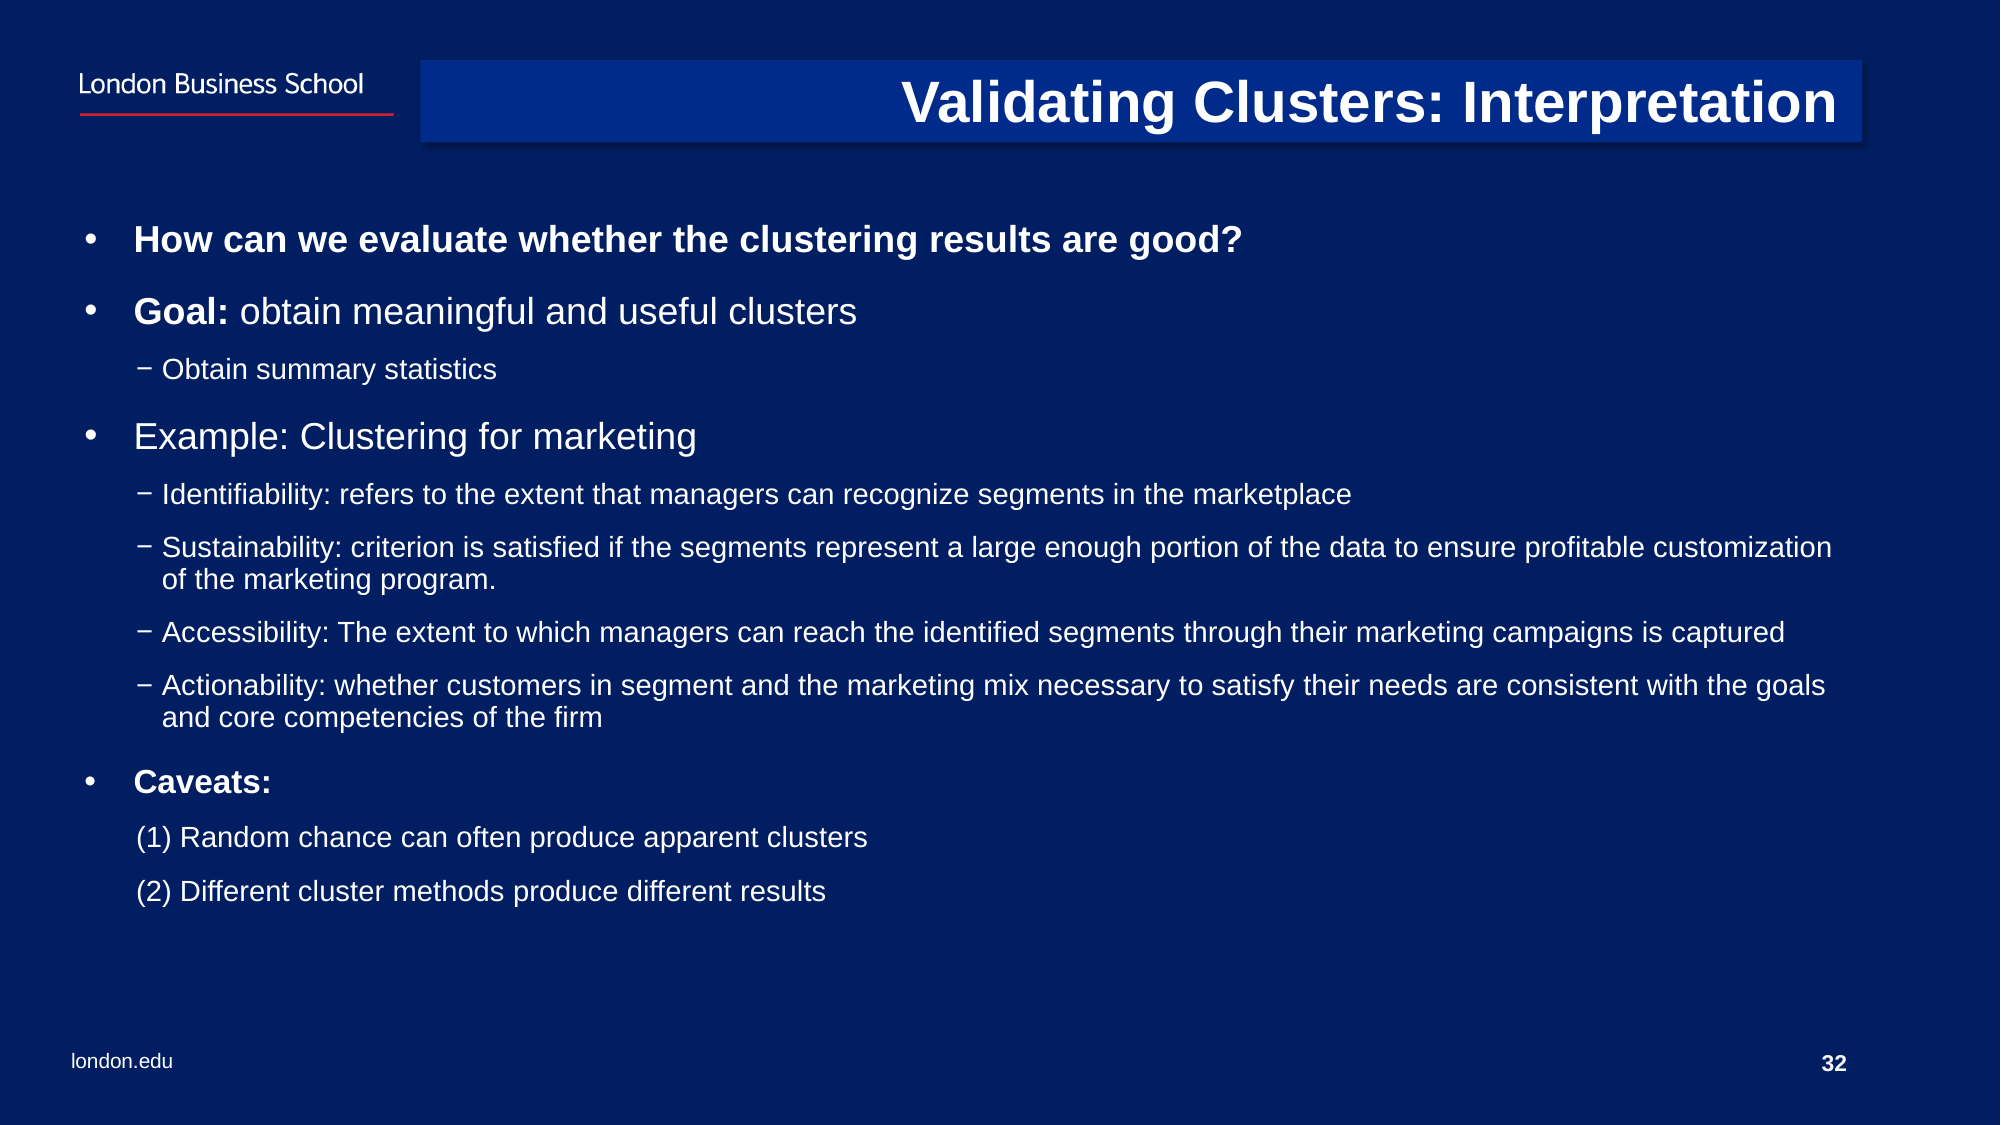

# Validating Clusters: Interpretation
How can we evaluate whether the clustering results are good?
Goal: obtain meaningful and useful clusters
Obtain summary statistics
Example: Clustering for marketing
Identifiability: refers to the extent that managers can recognize segments in the marketplace
Sustainability: criterion is satisfied if the segments represent a large enough portion of the data to ensure profitable customization  of the marketing program.
Accessibility: The extent to which managers can reach the identified segments through their marketing campaigns is captured
Actionability: whether customers in segment and the marketing mix necessary to satisfy their needs are consistent with the goals and core competencies of the firm
Caveats:
(1) Random chance can often produce apparent clusters
(2) Different cluster methods produce different results